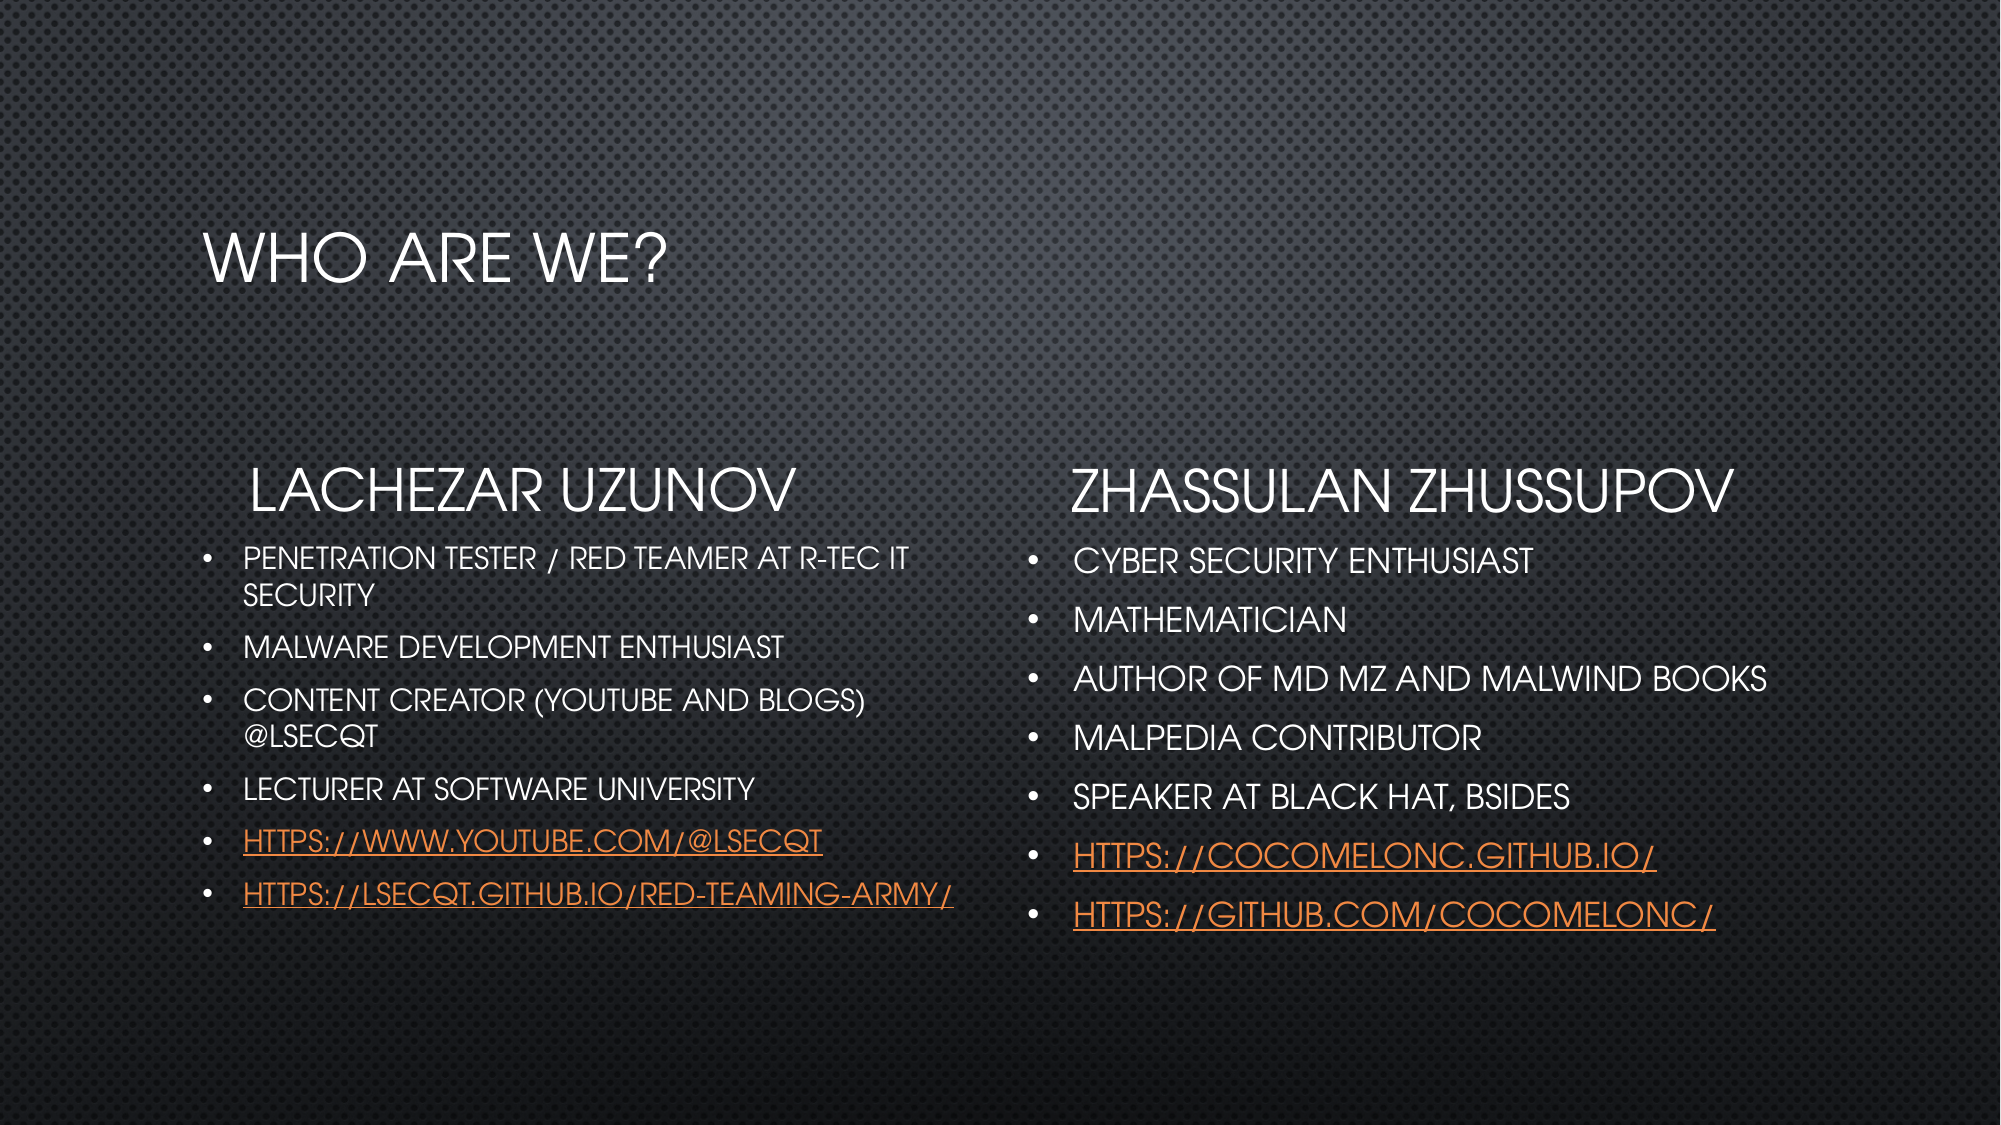

# Who are we?
Lachezar Uzunov
Zhassulan Zhussupov
Penetration tester / Red Teamer at r-tec IT Security
Malware development enthusiast
Content Creator (YouTube and Blogs) @Lsecqt
Lecturer at Software University
https://www.youtube.com/@Lsecqt
https://lsecqt.github.io/Red-Teaming-Army/
Cyber security enthusiast
Mathematician
Author of MD MZ and MALWIND books
Malpedia contributor
Speaker at Black hat, Bsides
https://cocomelonc.github.io/
https://github.com/cocomelonc/